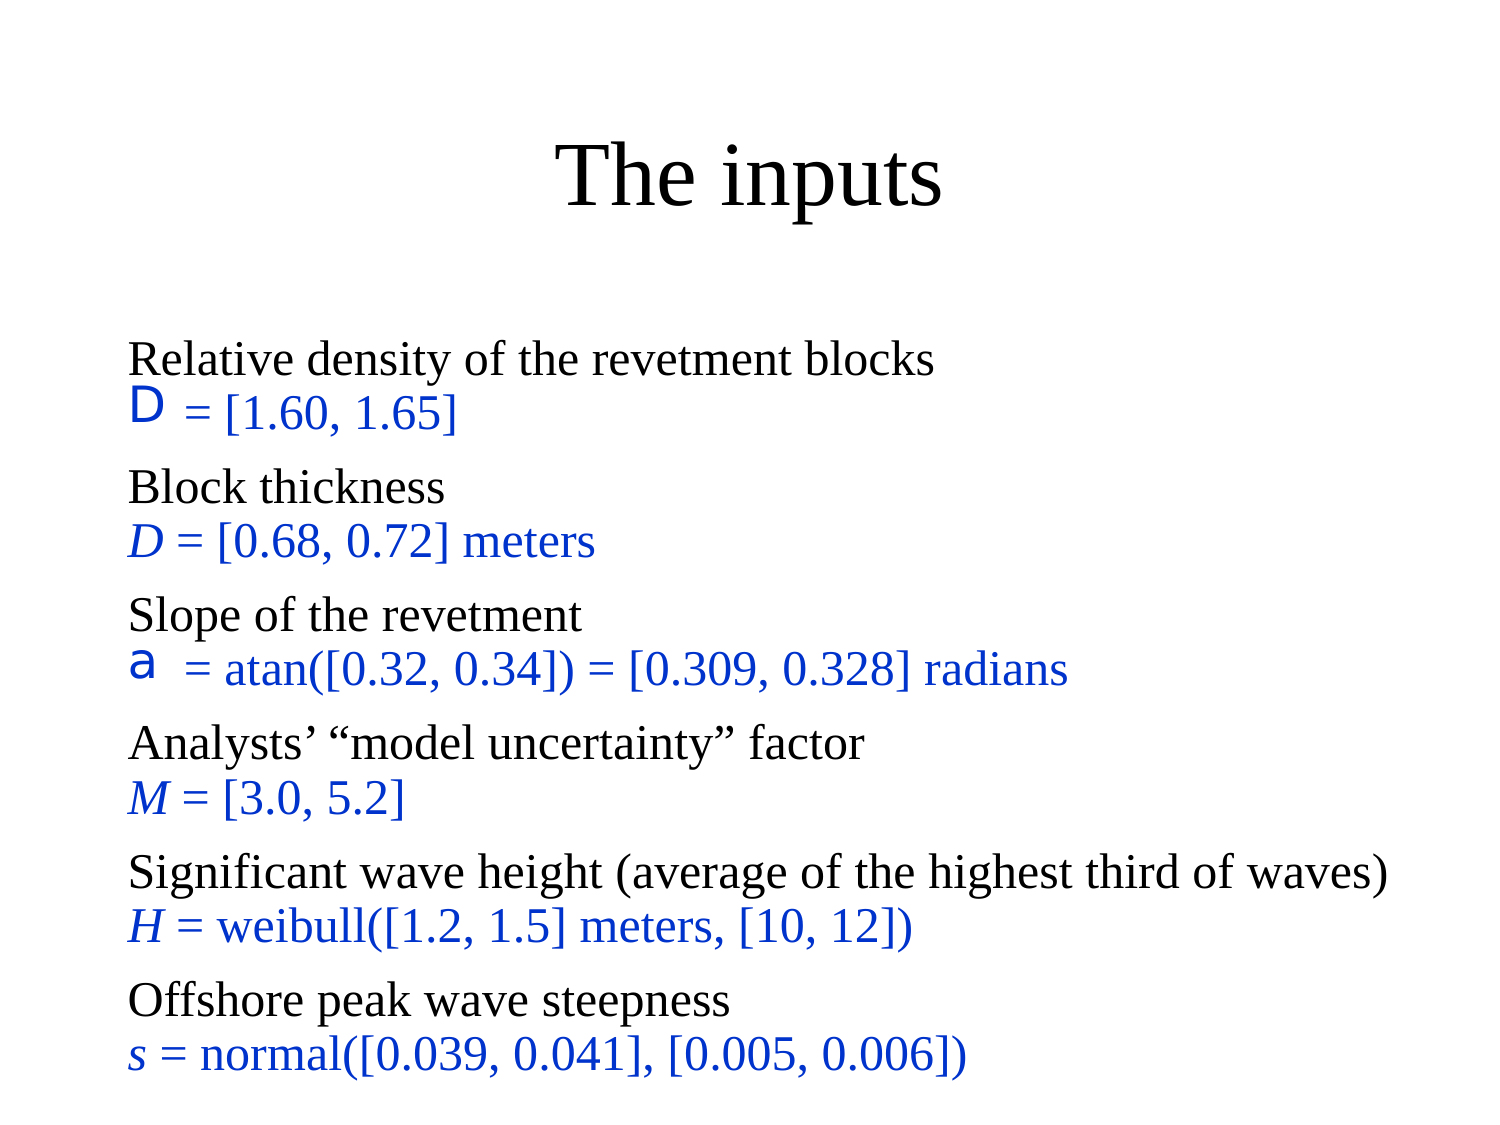

# The inputs
Relative density of the revetment blocks
= [1.60, 1.65]

Block thickness
D = [0.68, 0.72] meters

Slope of the revetment
= atan([0.32, 0.34]) = [0.309, 0.328] radians

Analysts’ “model uncertainty” factor
M = [3.0, 5.2]

Significant wave height (average of the highest third of waves)
H = weibull([1.2, 1.5] meters, [10, 12])

Offshore peak wave steepness
s = normal([0.039, 0.041], [0.005, 0.006])